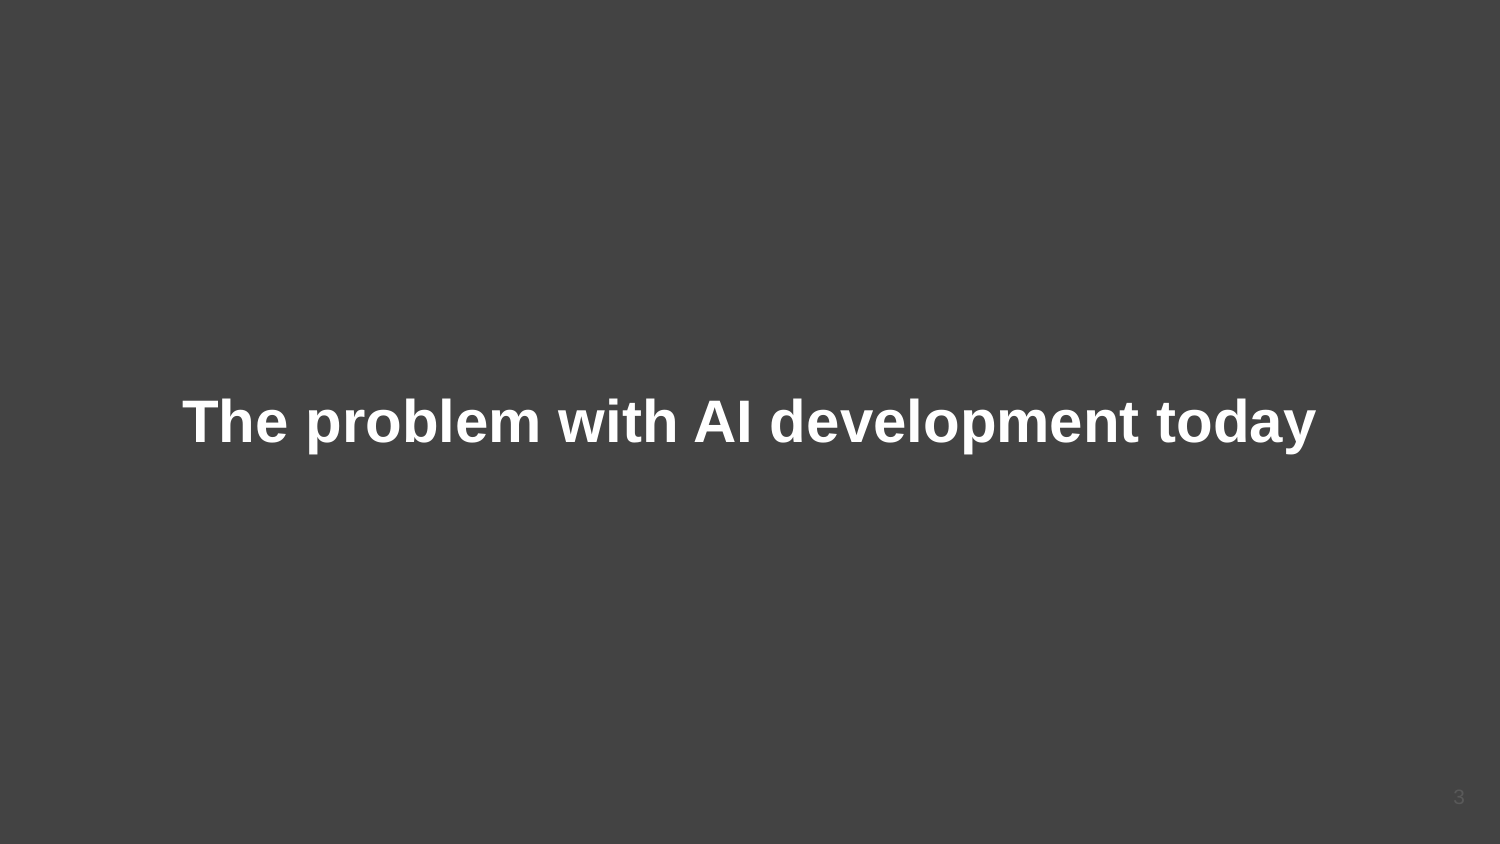

# The problem with AI development today
3